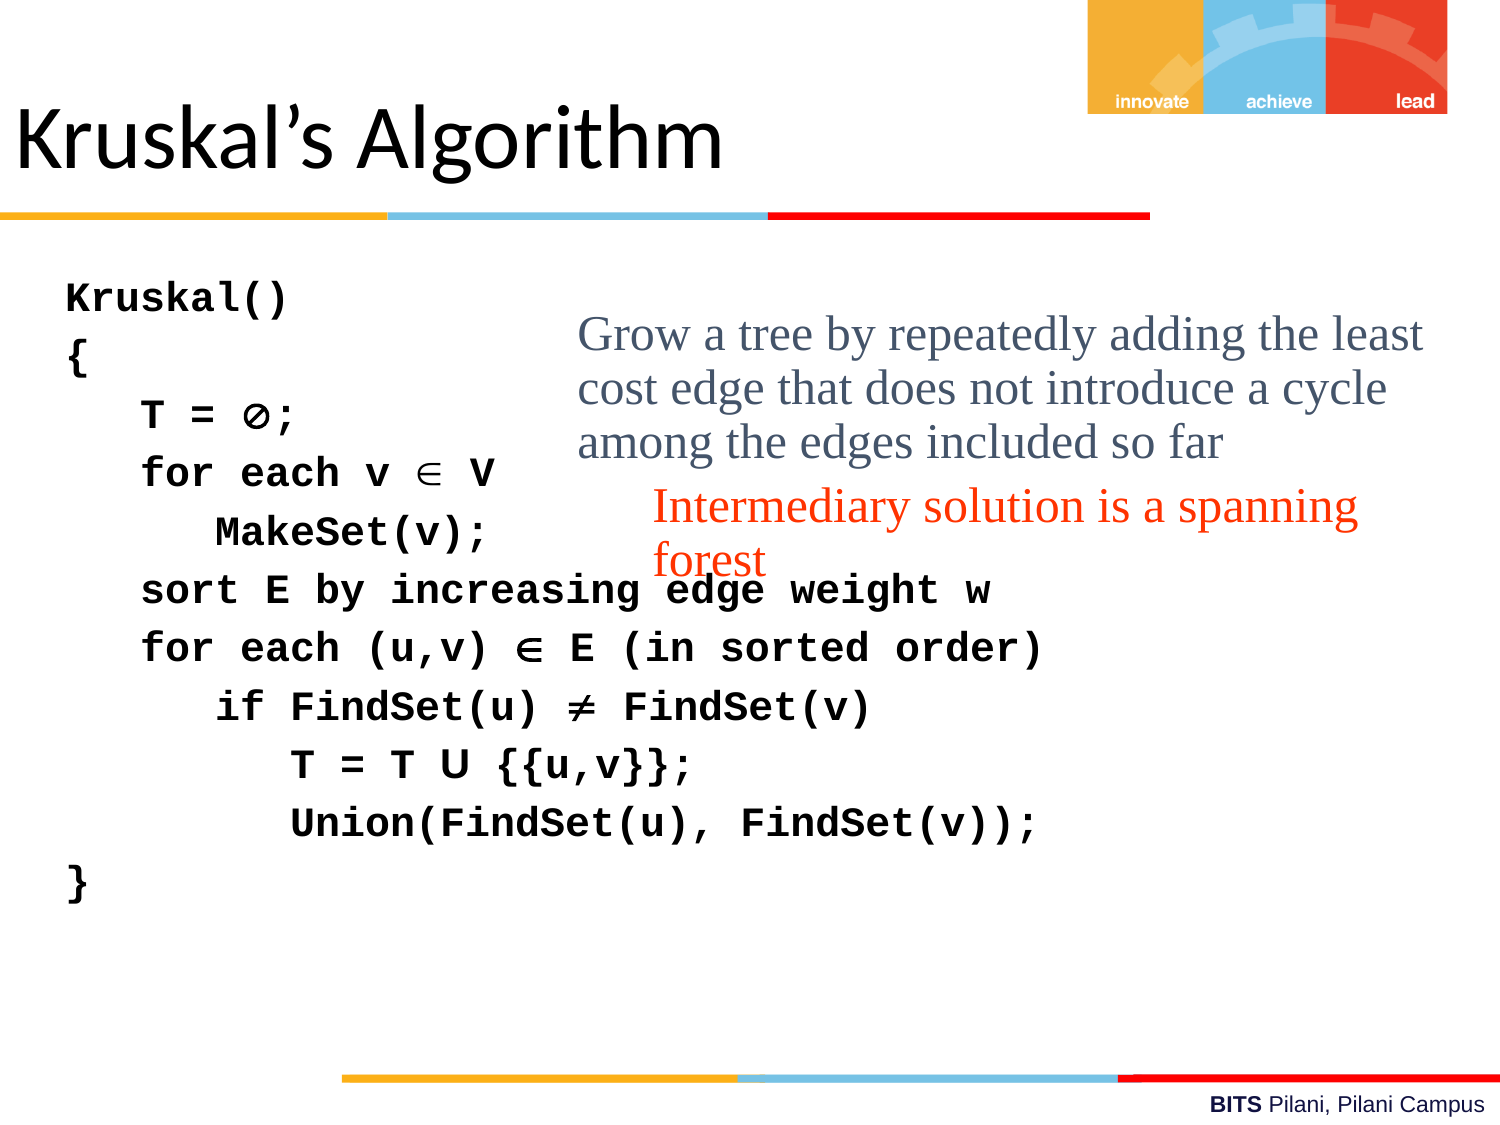

Kruskal’s Algorithm
Kruskal()
{
   T = ∅;
   for each v ∈ V
      MakeSet(v);
   sort E by increasing edge weight w
   for each (u,v) ∈ E (in sorted order)
      if FindSet(u) ≠ FindSet(v)
         T = T U {{u,v}};
         Union(FindSet(u), FindSet(v));
}
Grow a tree by repeatedly adding the least cost edge that does not introduce a cycle among the edges included so far
Intermediary solution is a spanning forest